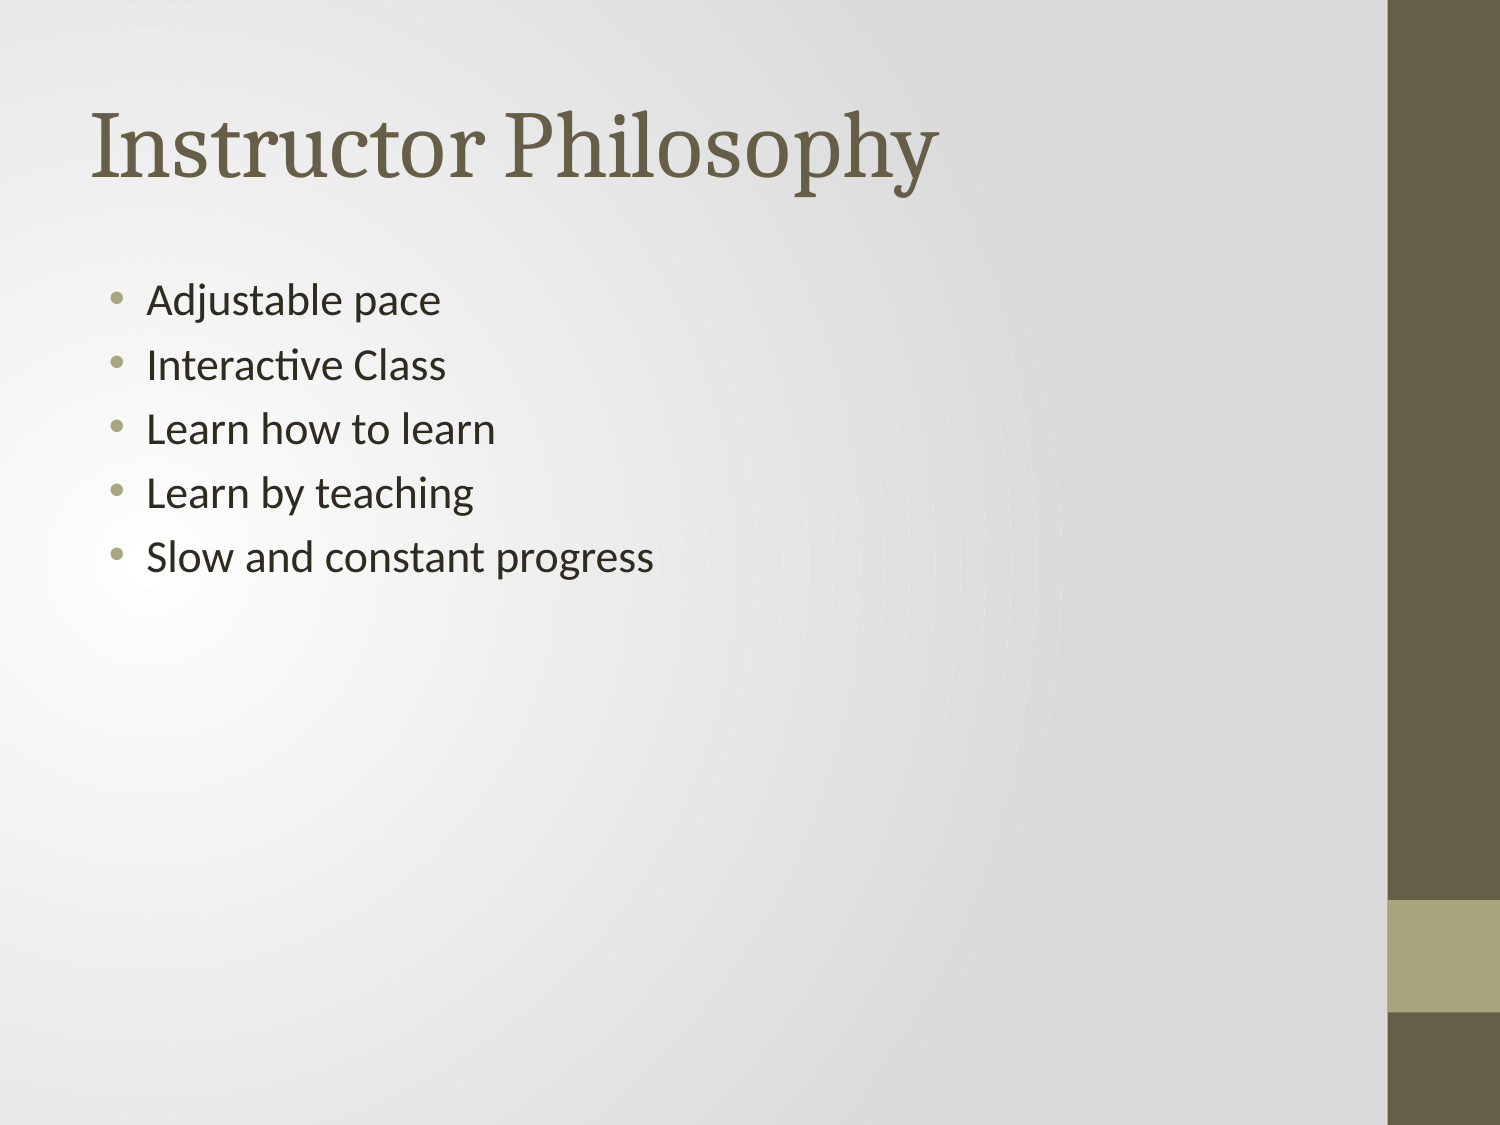

# Instructor Philosophy
Adjustable pace
Interactive Class
Learn how to learn
Learn by teaching
Slow and constant progress